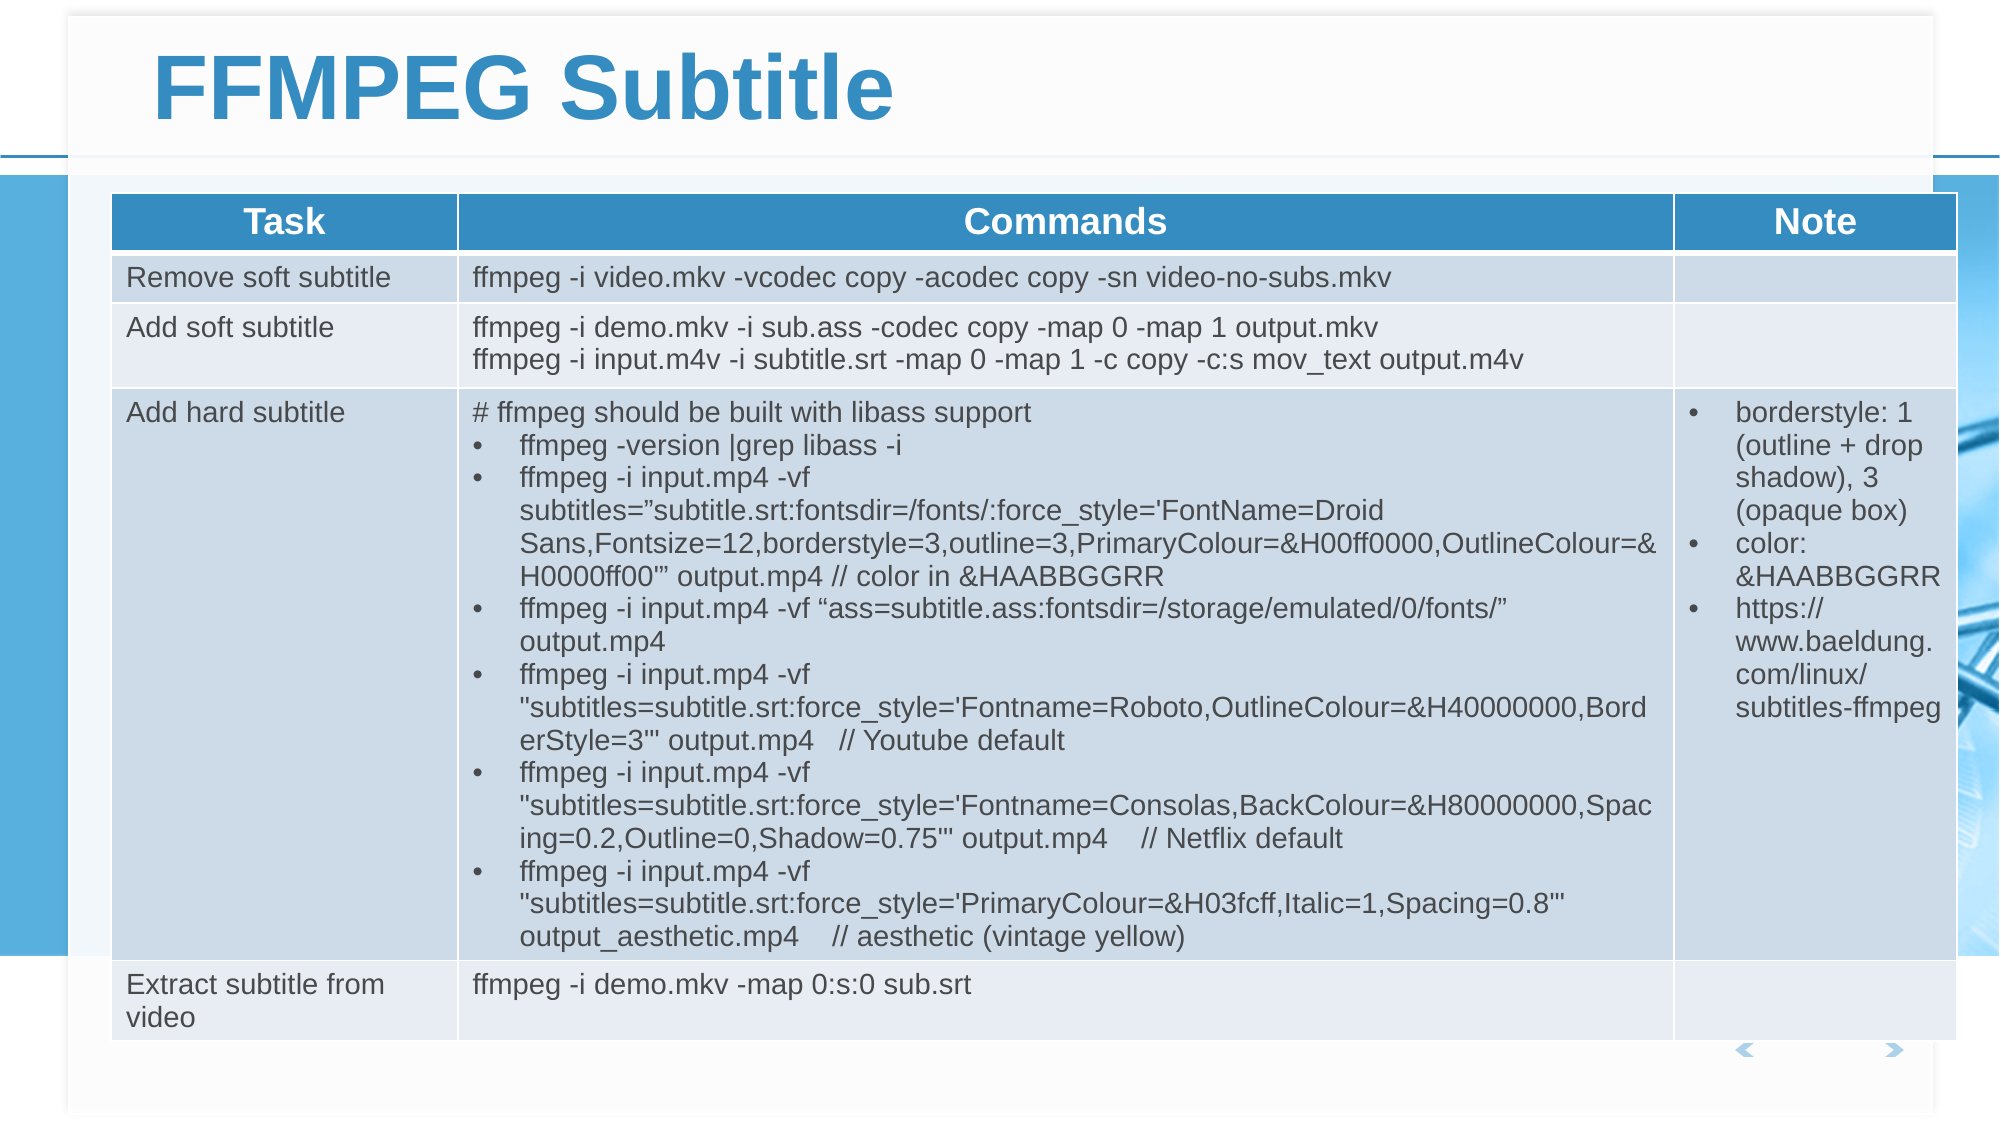

# FFMPEG Subtitle
| Task | Commands | Note |
| --- | --- | --- |
| Remove soft subtitle | ffmpeg -i video.mkv -vcodec copy -acodec copy -sn video-no-subs.mkv |  |
| Add soft subtitle | ffmpeg -i demo.mkv -i sub.ass -codec copy -map 0 -map 1 output.mkv ffmpeg -i input.m4v -i subtitle.srt -map 0 -map 1 -c copy -c:s mov\_text output.m4v |  |
| Add hard subtitle | # ffmpeg should be built with libass support ffmpeg -version |grep libass -i ffmpeg -i input.mp4 -vf subtitles=”subtitle.srt:fontsdir=/fonts/:force\_style='FontName=Droid Sans,Fontsize=12,borderstyle=3,outline=3,PrimaryColour=&H00ff0000,OutlineColour=&H0000ff00'” output.mp4 // color in &HAABBGGRR ffmpeg -i input.mp4 -vf “ass=subtitle.ass:fontsdir=/storage/emulated/0/fonts/” output.mp4 ffmpeg -i input.mp4 -vf "subtitles=subtitle.srt:force\_style='Fontname=Roboto,OutlineColour=&H40000000,BorderStyle=3'" output.mp4 // Youtube default ffmpeg -i input.mp4 -vf "subtitles=subtitle.srt:force\_style='Fontname=Consolas,BackColour=&H80000000,Spacing=0.2,Outline=0,Shadow=0.75'" output.mp4 // Netflix default ffmpeg -i input.mp4 -vf "subtitles=subtitle.srt:force\_style='PrimaryColour=&H03fcff,Italic=1,Spacing=0.8'" output\_aesthetic.mp4 // aesthetic (vintage yellow) | borderstyle: 1 (outline + drop shadow), 3 (opaque box) color: &HAABBGGRR https://www.baeldung.com/linux/subtitles-ffmpeg |
| Extract subtitle from video | ffmpeg -i demo.mkv -map 0:s:0 sub.srt |  |